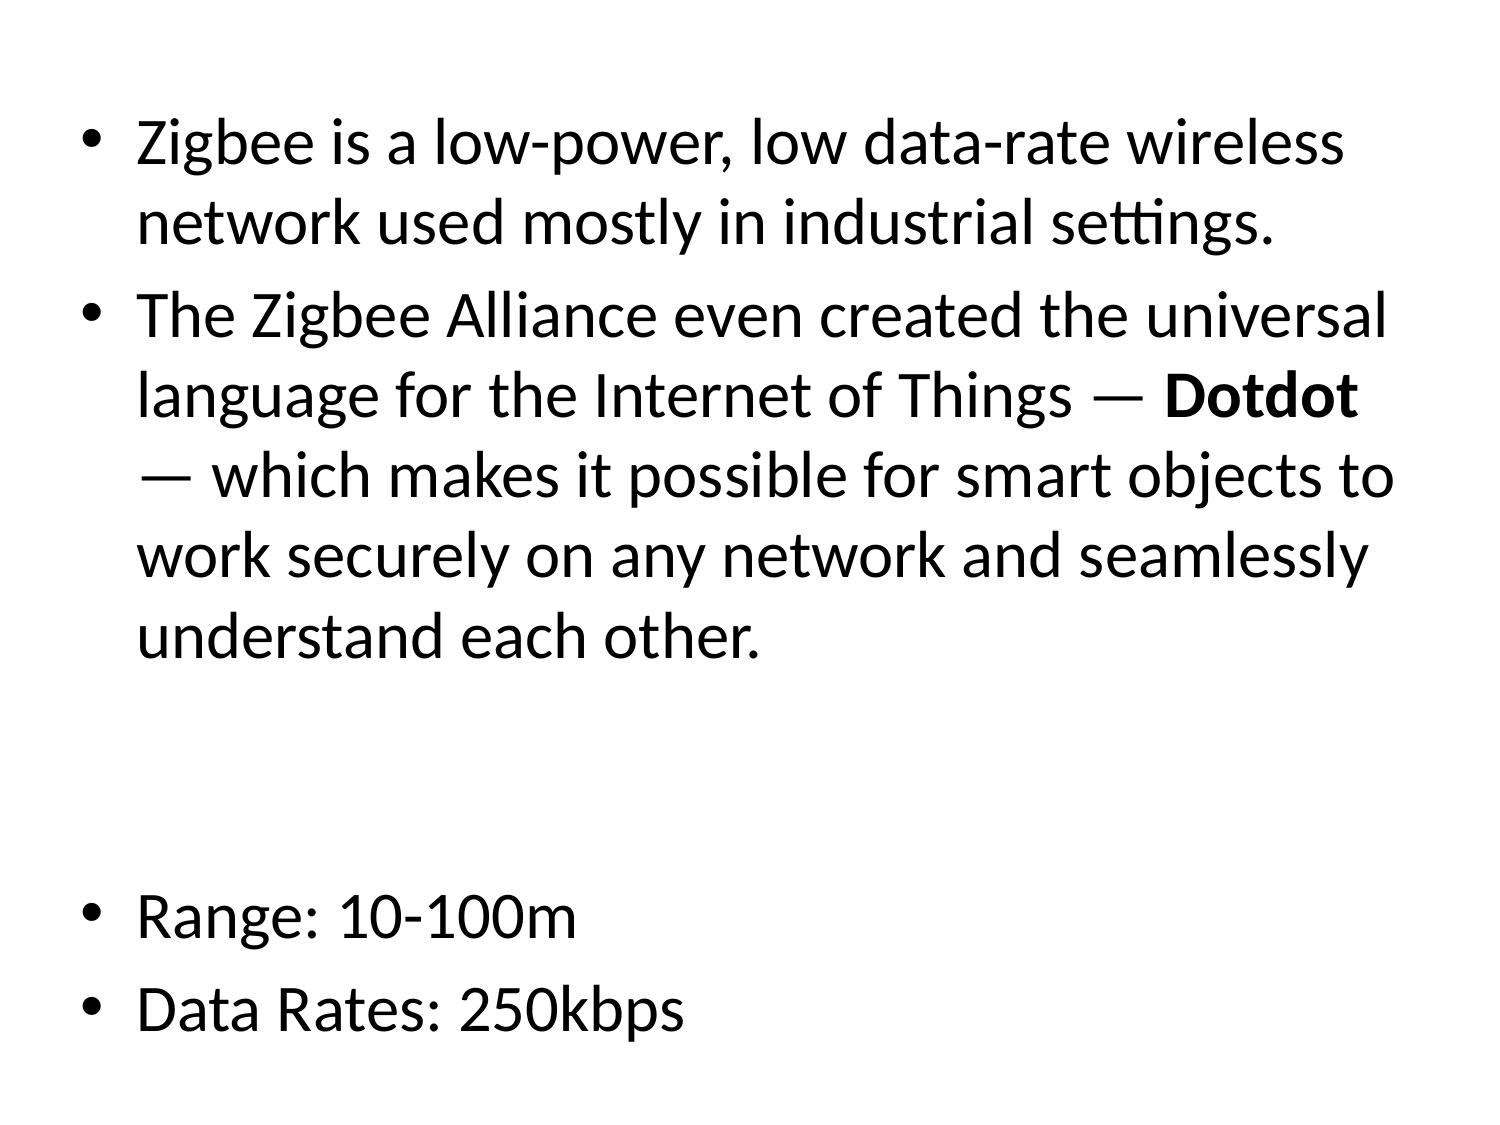

Zigbee is a low-power, low data-rate wireless network used mostly in industrial settings.
The Zigbee Alliance even created the universal language for the Internet of Things — Dotdot — which makes it possible for smart objects to work securely on any network and seamlessly understand each other.

Range: 10-100m
Data Rates: 250kbps